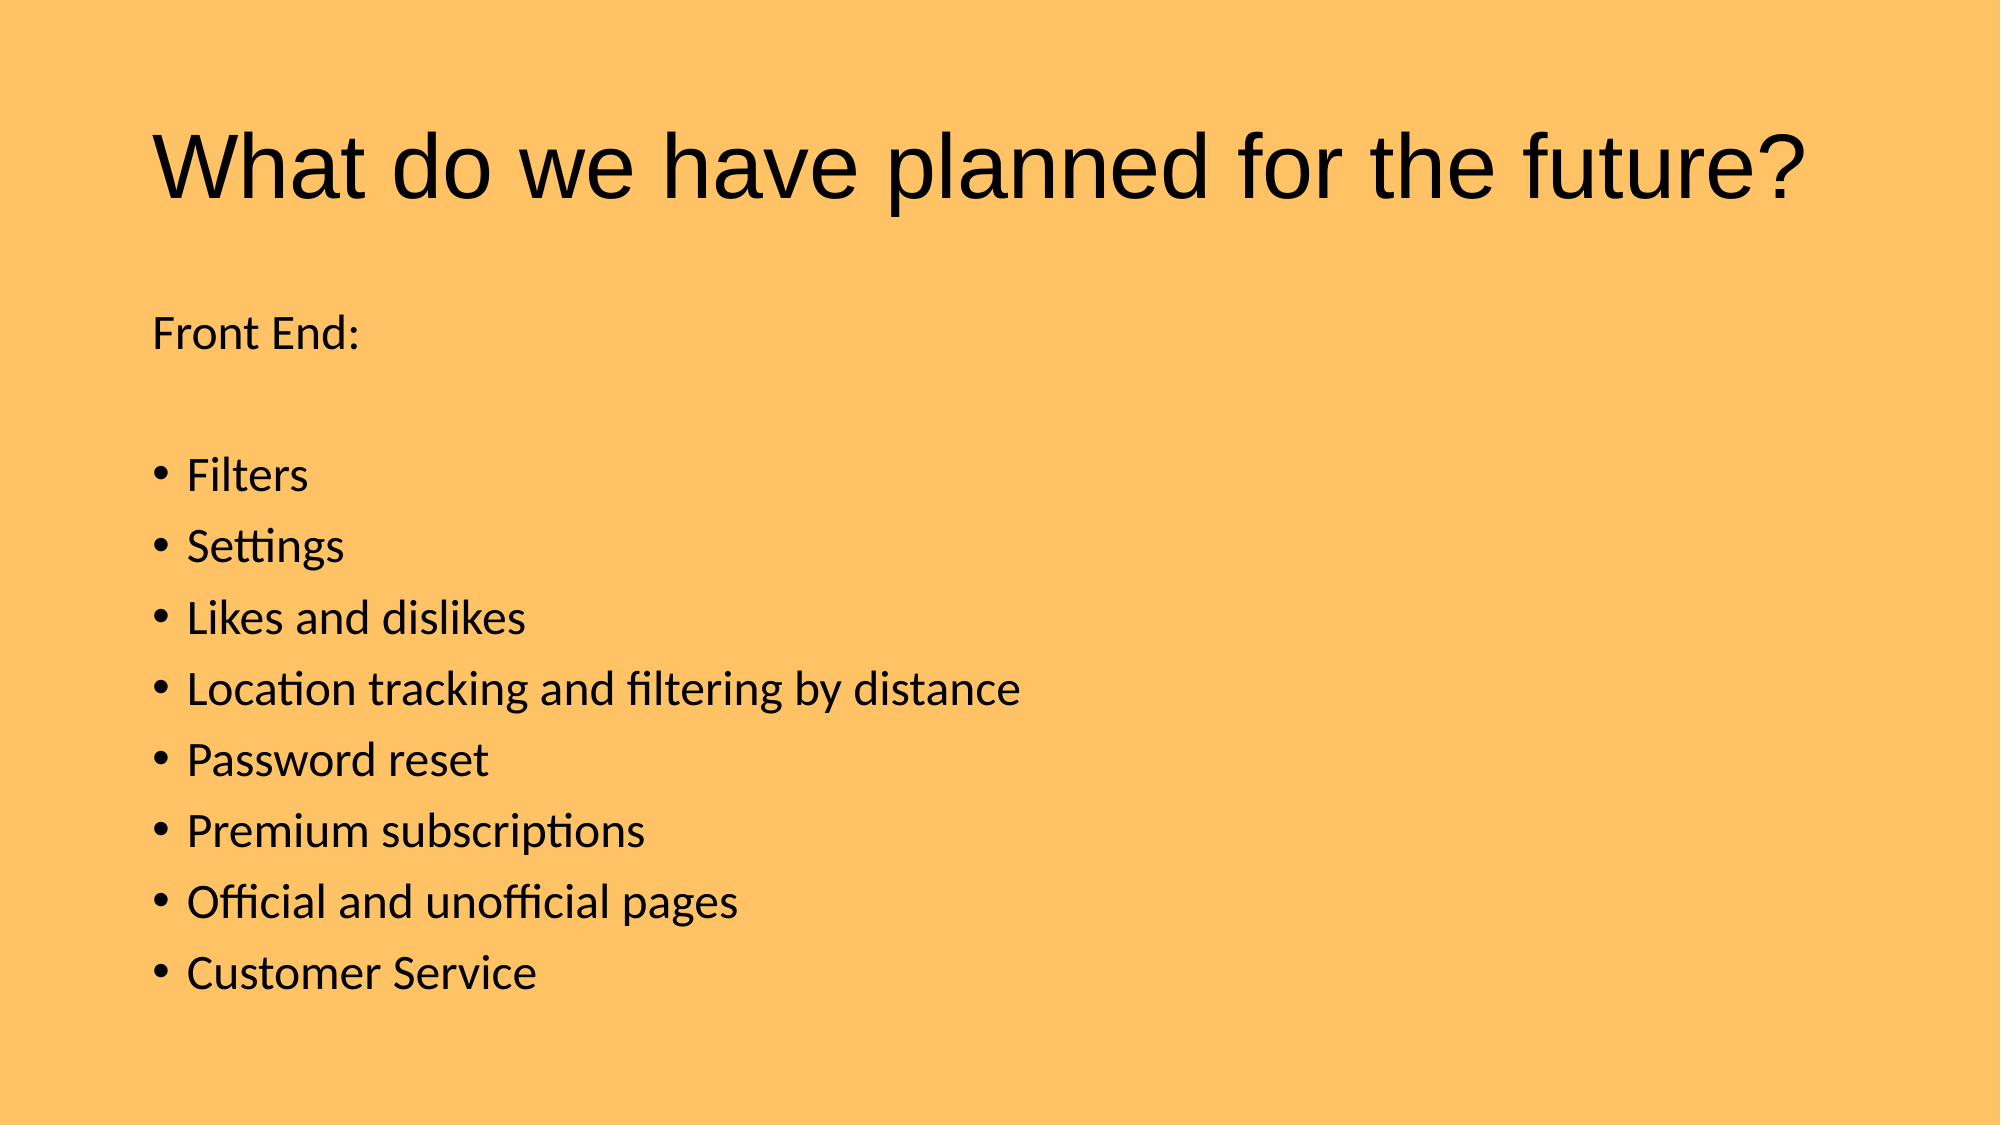

# What do we have planned for the future?
Front End:

Filters
Settings
Likes and dislikes
Location tracking and filtering by distance
Password reset
Premium subscriptions
Official and unofficial pages
Customer Service